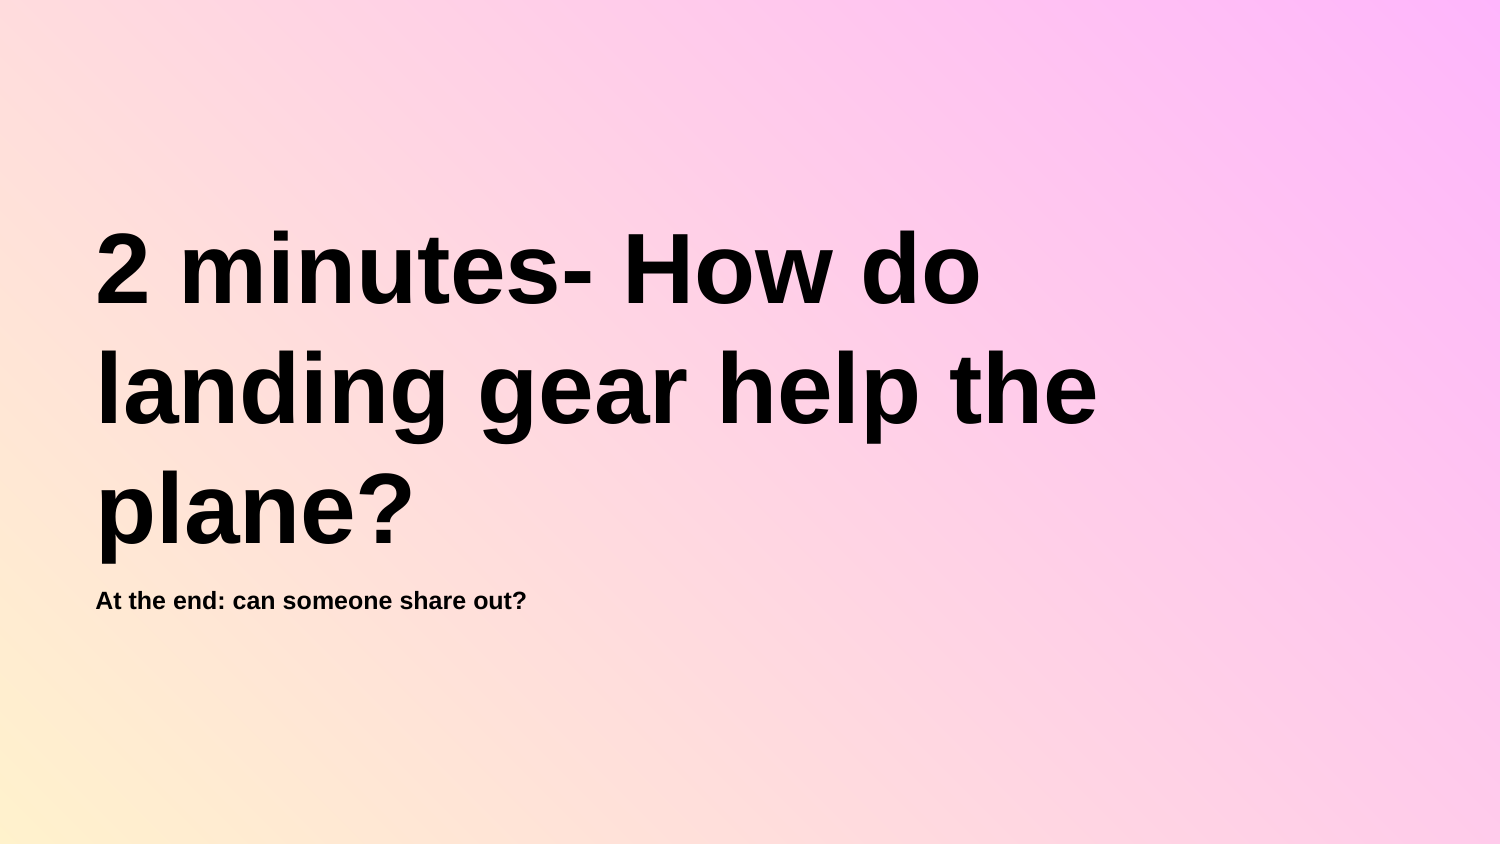

# 2 minutes- How do landing gear help the plane?
At the end: can someone share out?